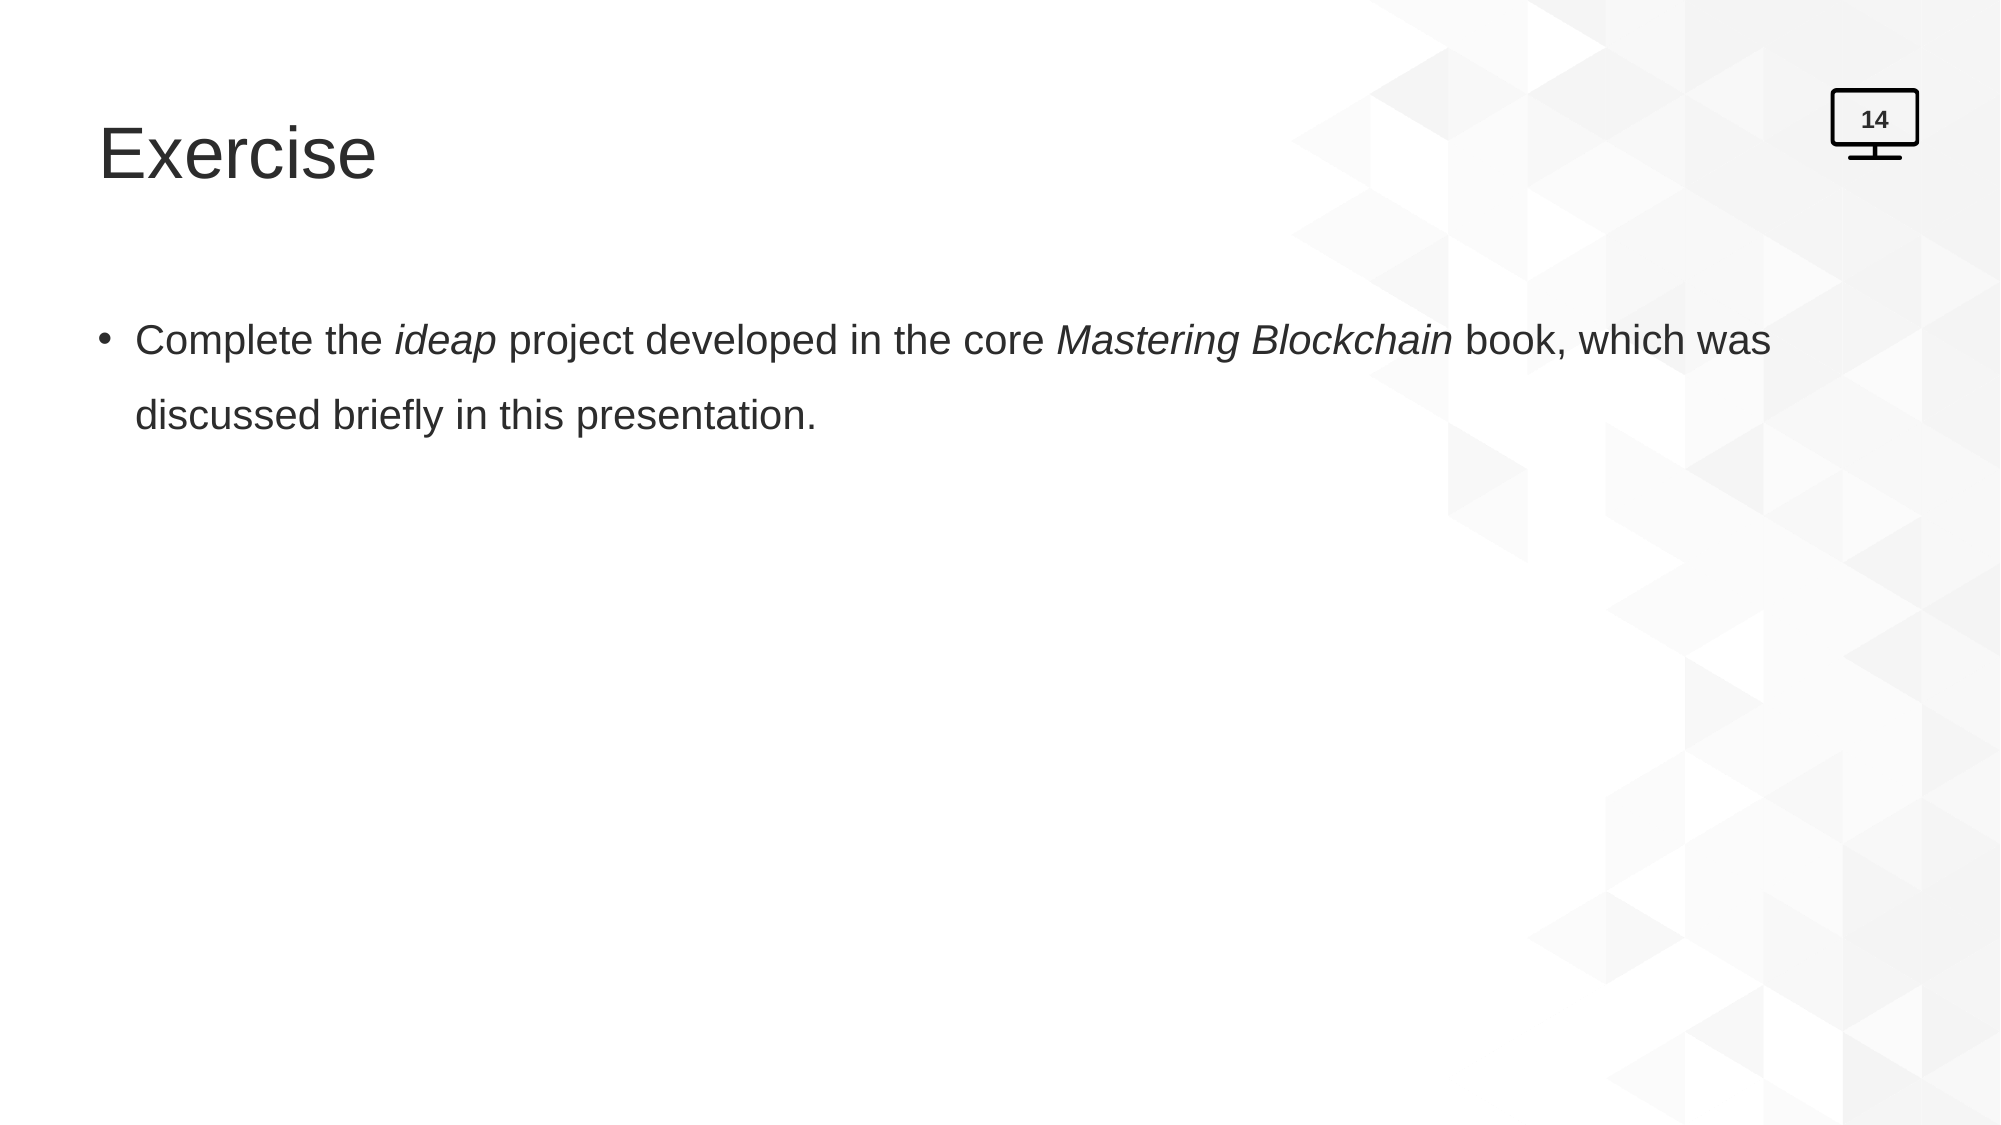

# Exercise
14
Complete the ideap project developed in the core Mastering Blockchain book, which was discussed briefly in this presentation.